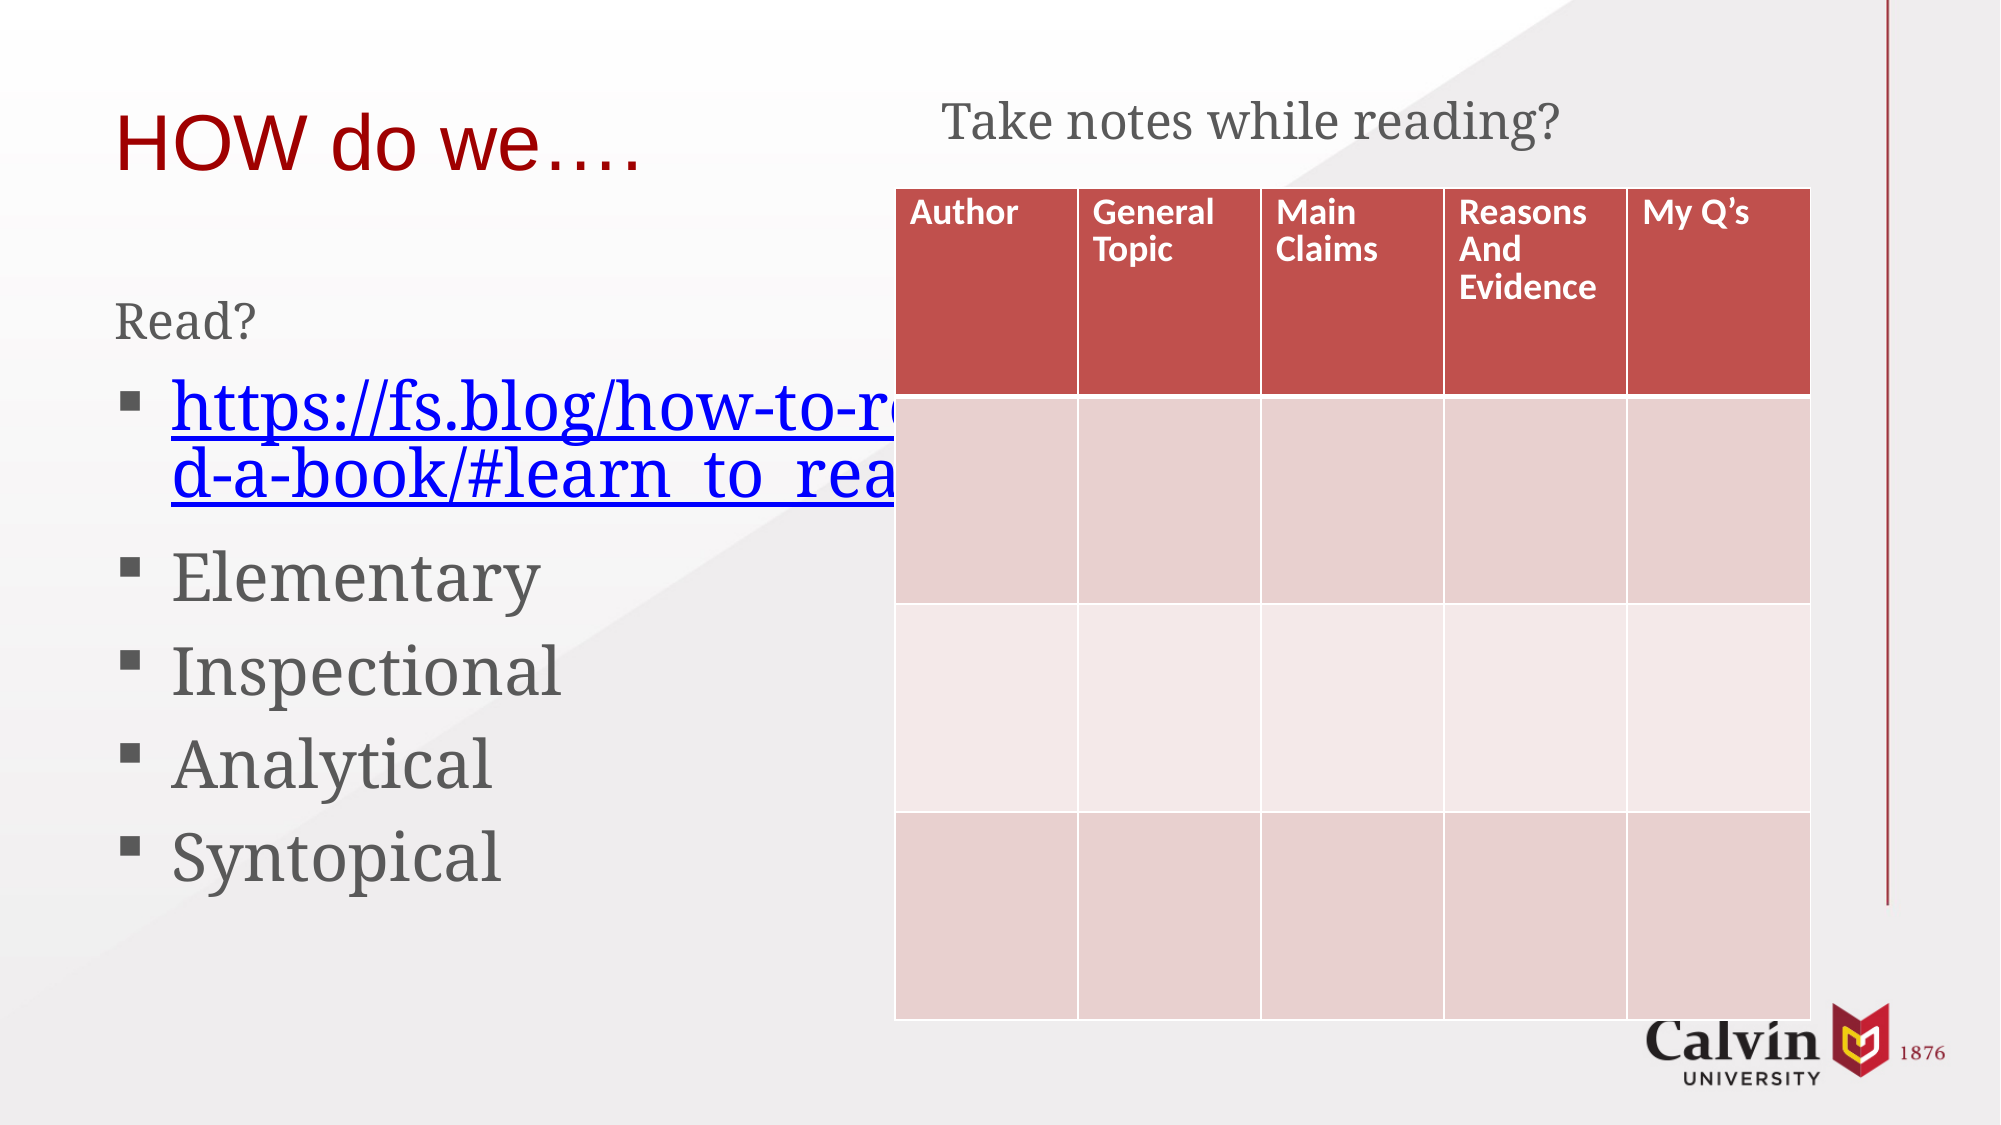

# HOW do we….
Take notes while reading?
| Author | General Topic | Main Claims | Reasons And Evidence | My Q’s |
| --- | --- | --- | --- | --- |
|  |  |  |  |  |
|  |  |  |  |  |
|  |  |  |  |  |
Read?
https://fs.blog/how-to-read-a-book/#learn_to_read
Elementary
Inspectional
Analytical
Syntopical